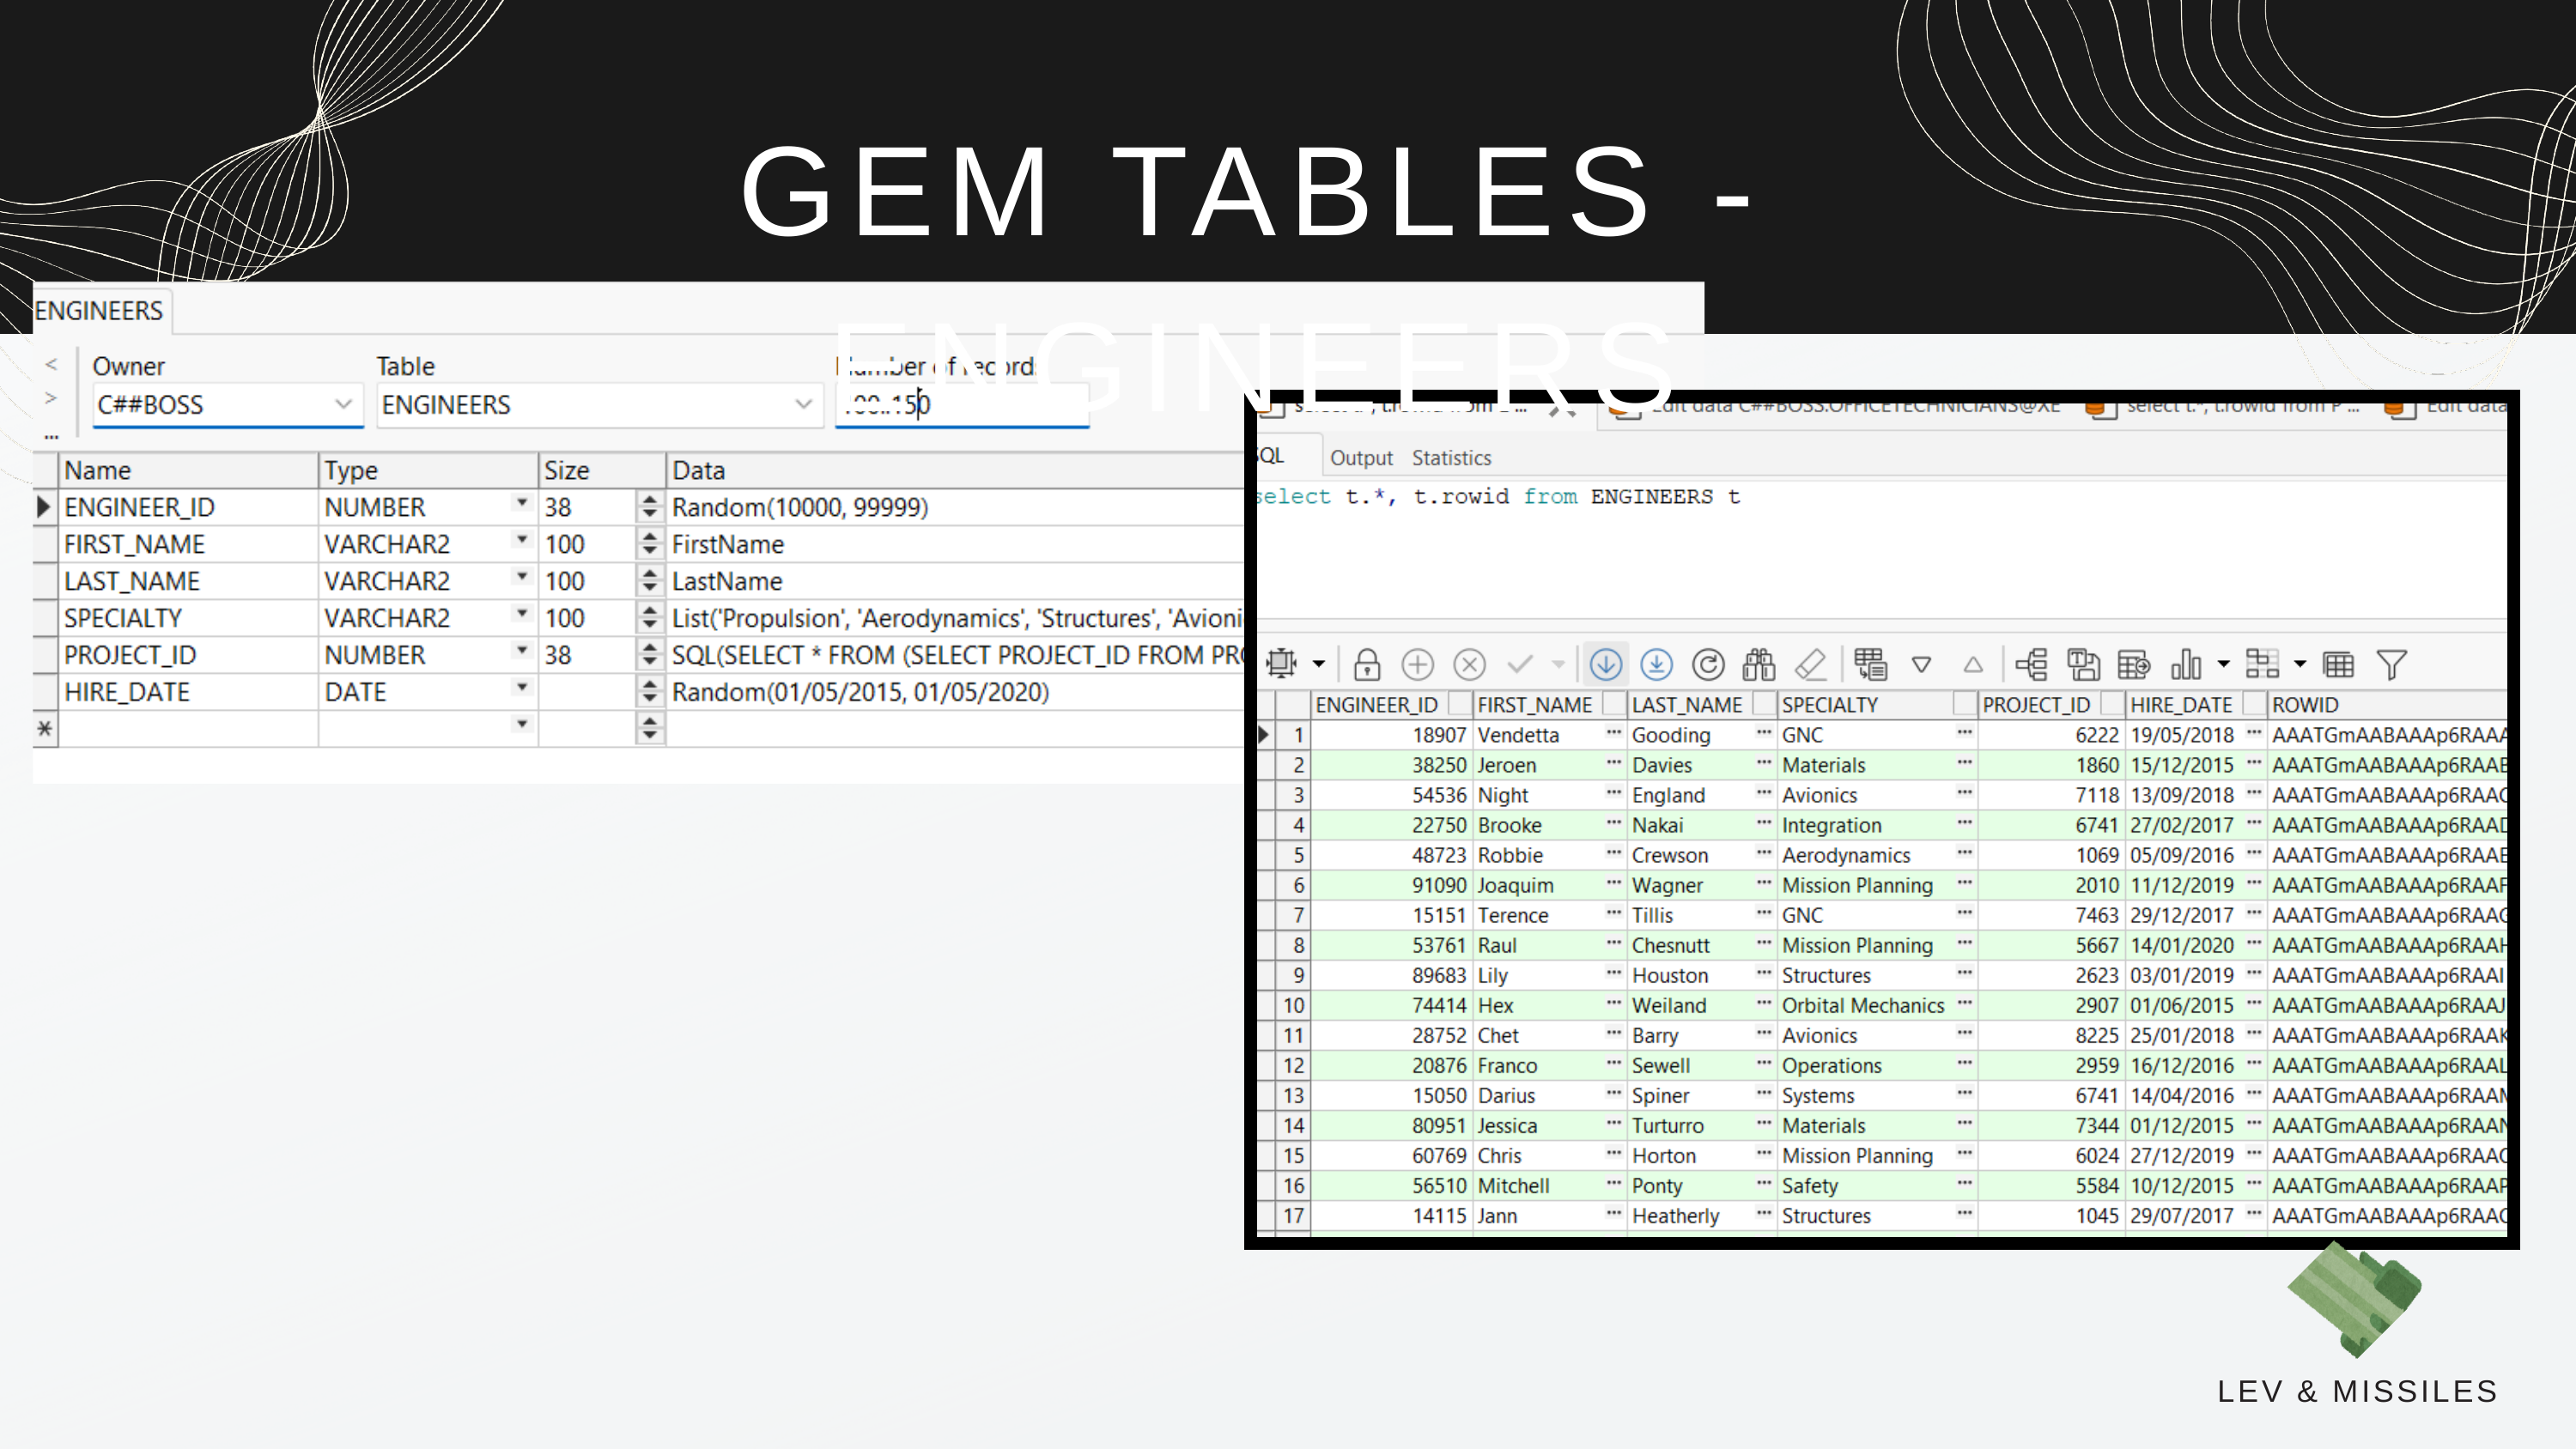

GEM TABLES - ENGINEERS

LEV & MISSILES